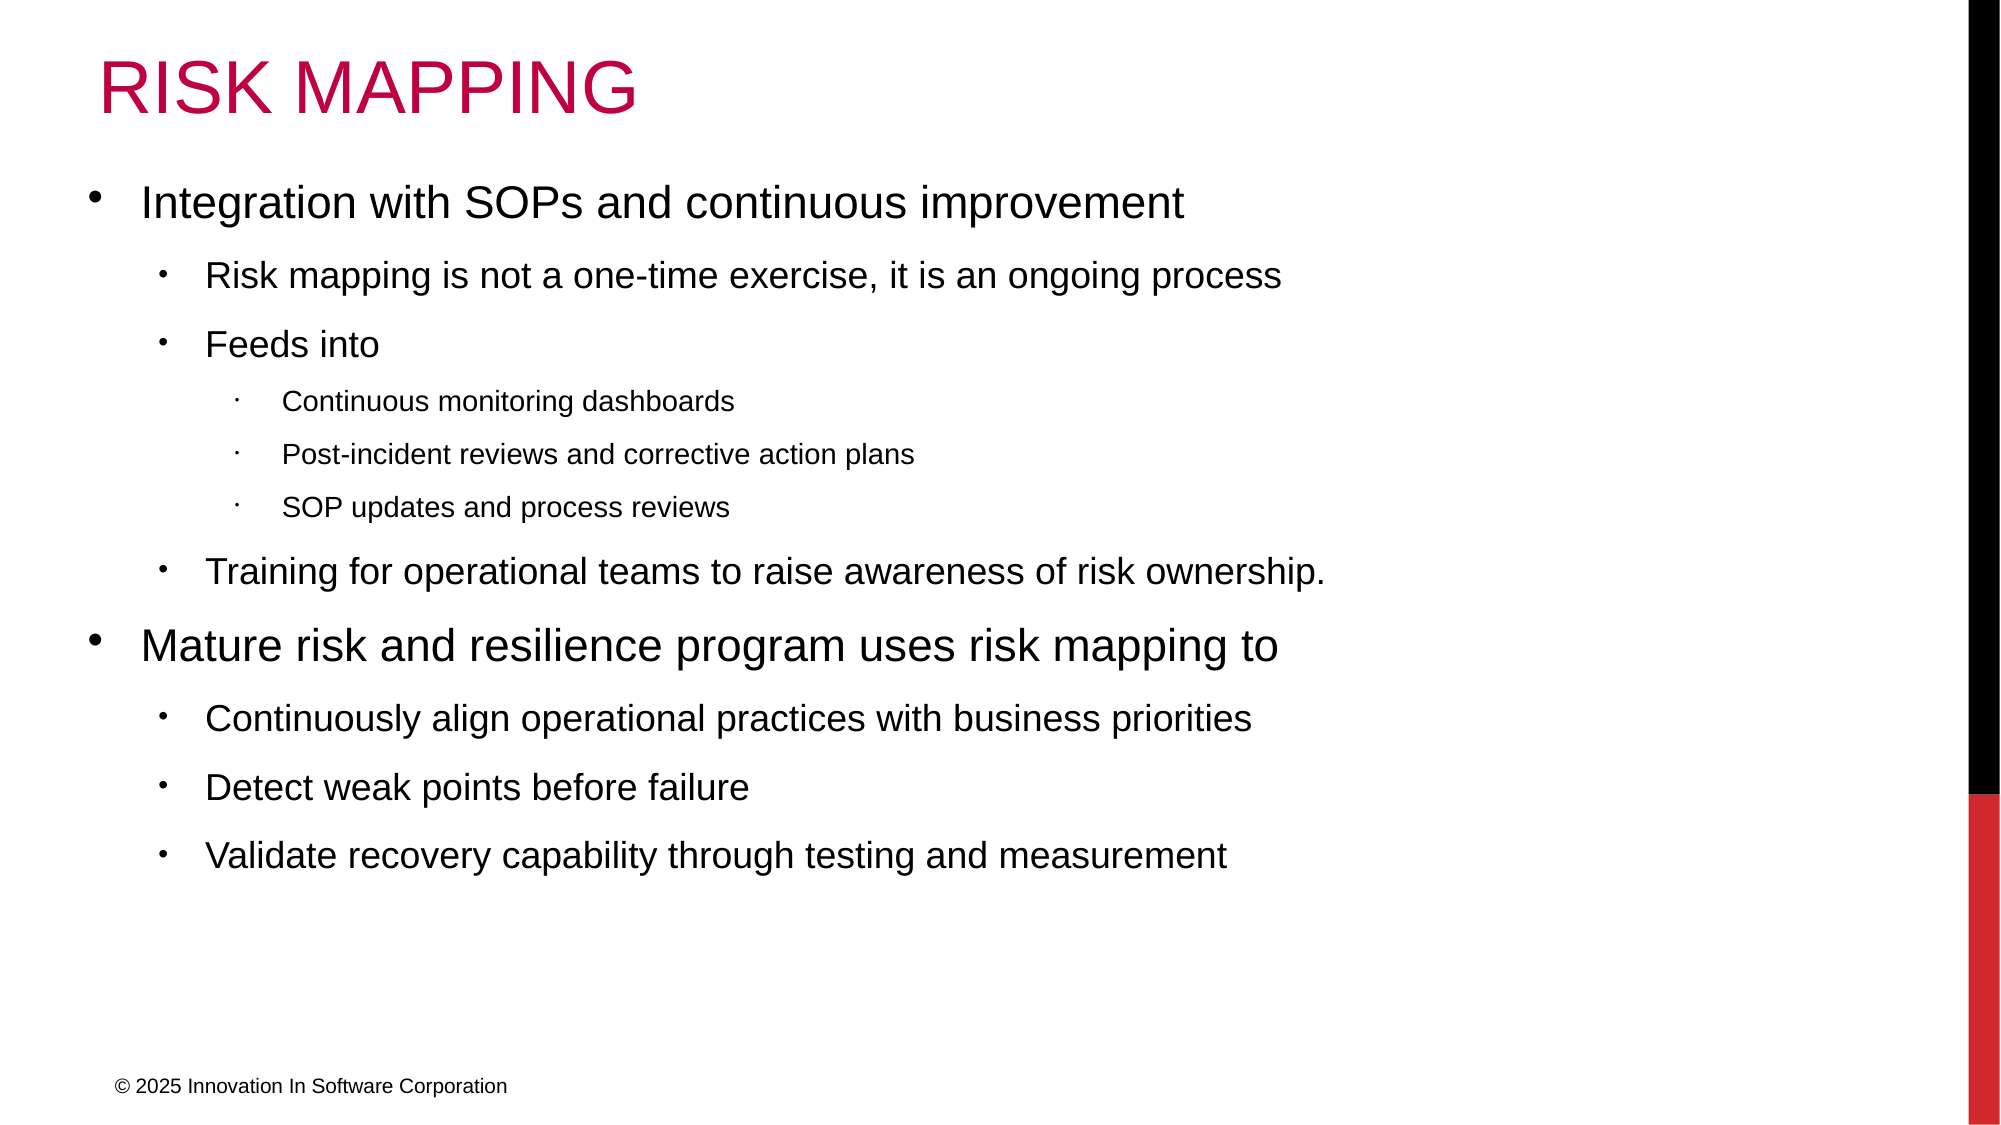

# Risk Mapping
Integration with SOPs and continuous improvement
Risk mapping is not a one-time exercise, it is an ongoing process
Feeds into
Continuous monitoring dashboards
Post-incident reviews and corrective action plans
SOP updates and process reviews
Training for operational teams to raise awareness of risk ownership.
Mature risk and resilience program uses risk mapping to
Continuously align operational practices with business priorities
Detect weak points before failure
Validate recovery capability through testing and measurement
© 2025 Innovation In Software Corporation